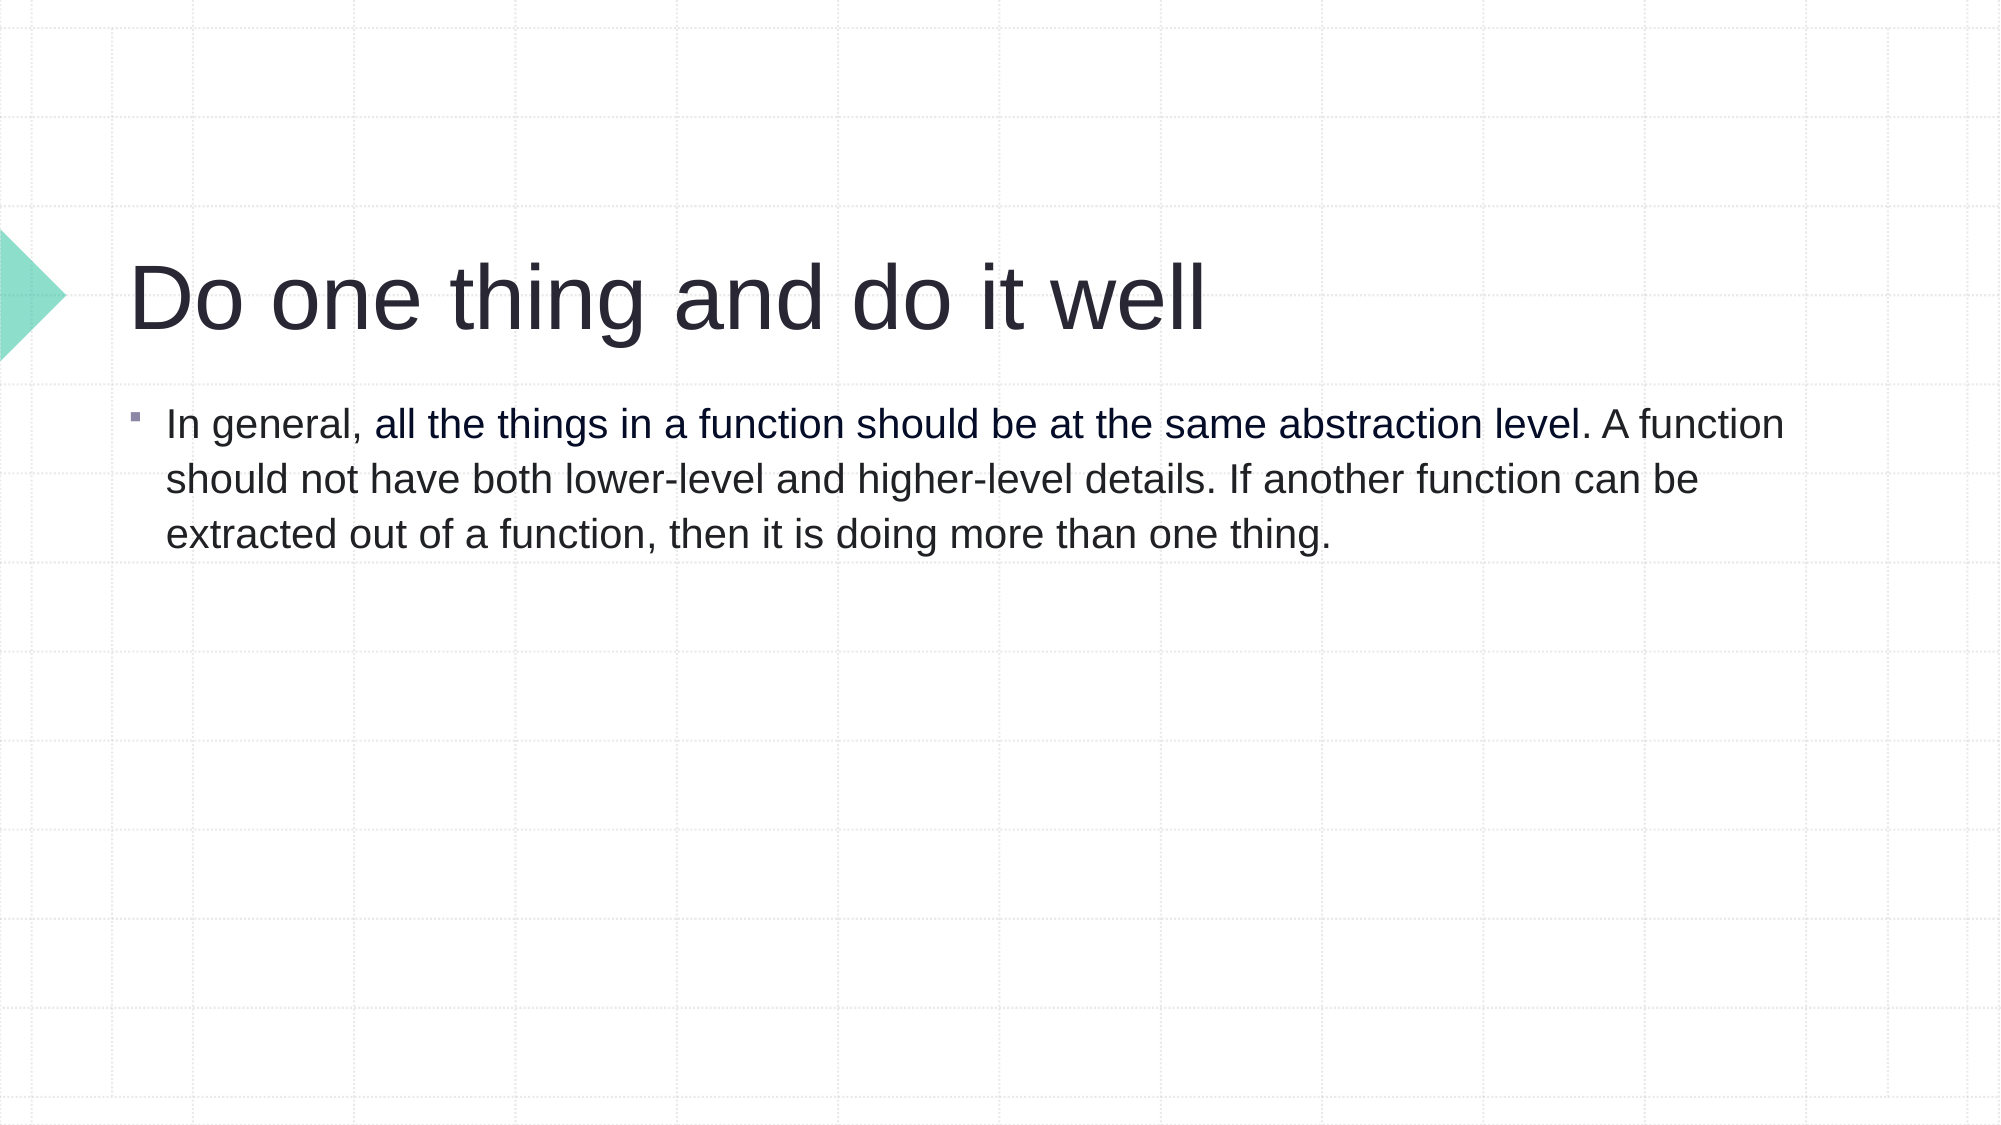

# Do one thing and do it well
In general, all the things in a function should be at the same abstraction level. A function should not have both lower-level and higher-level details. If another function can be extracted out of a function, then it is doing more than one thing.